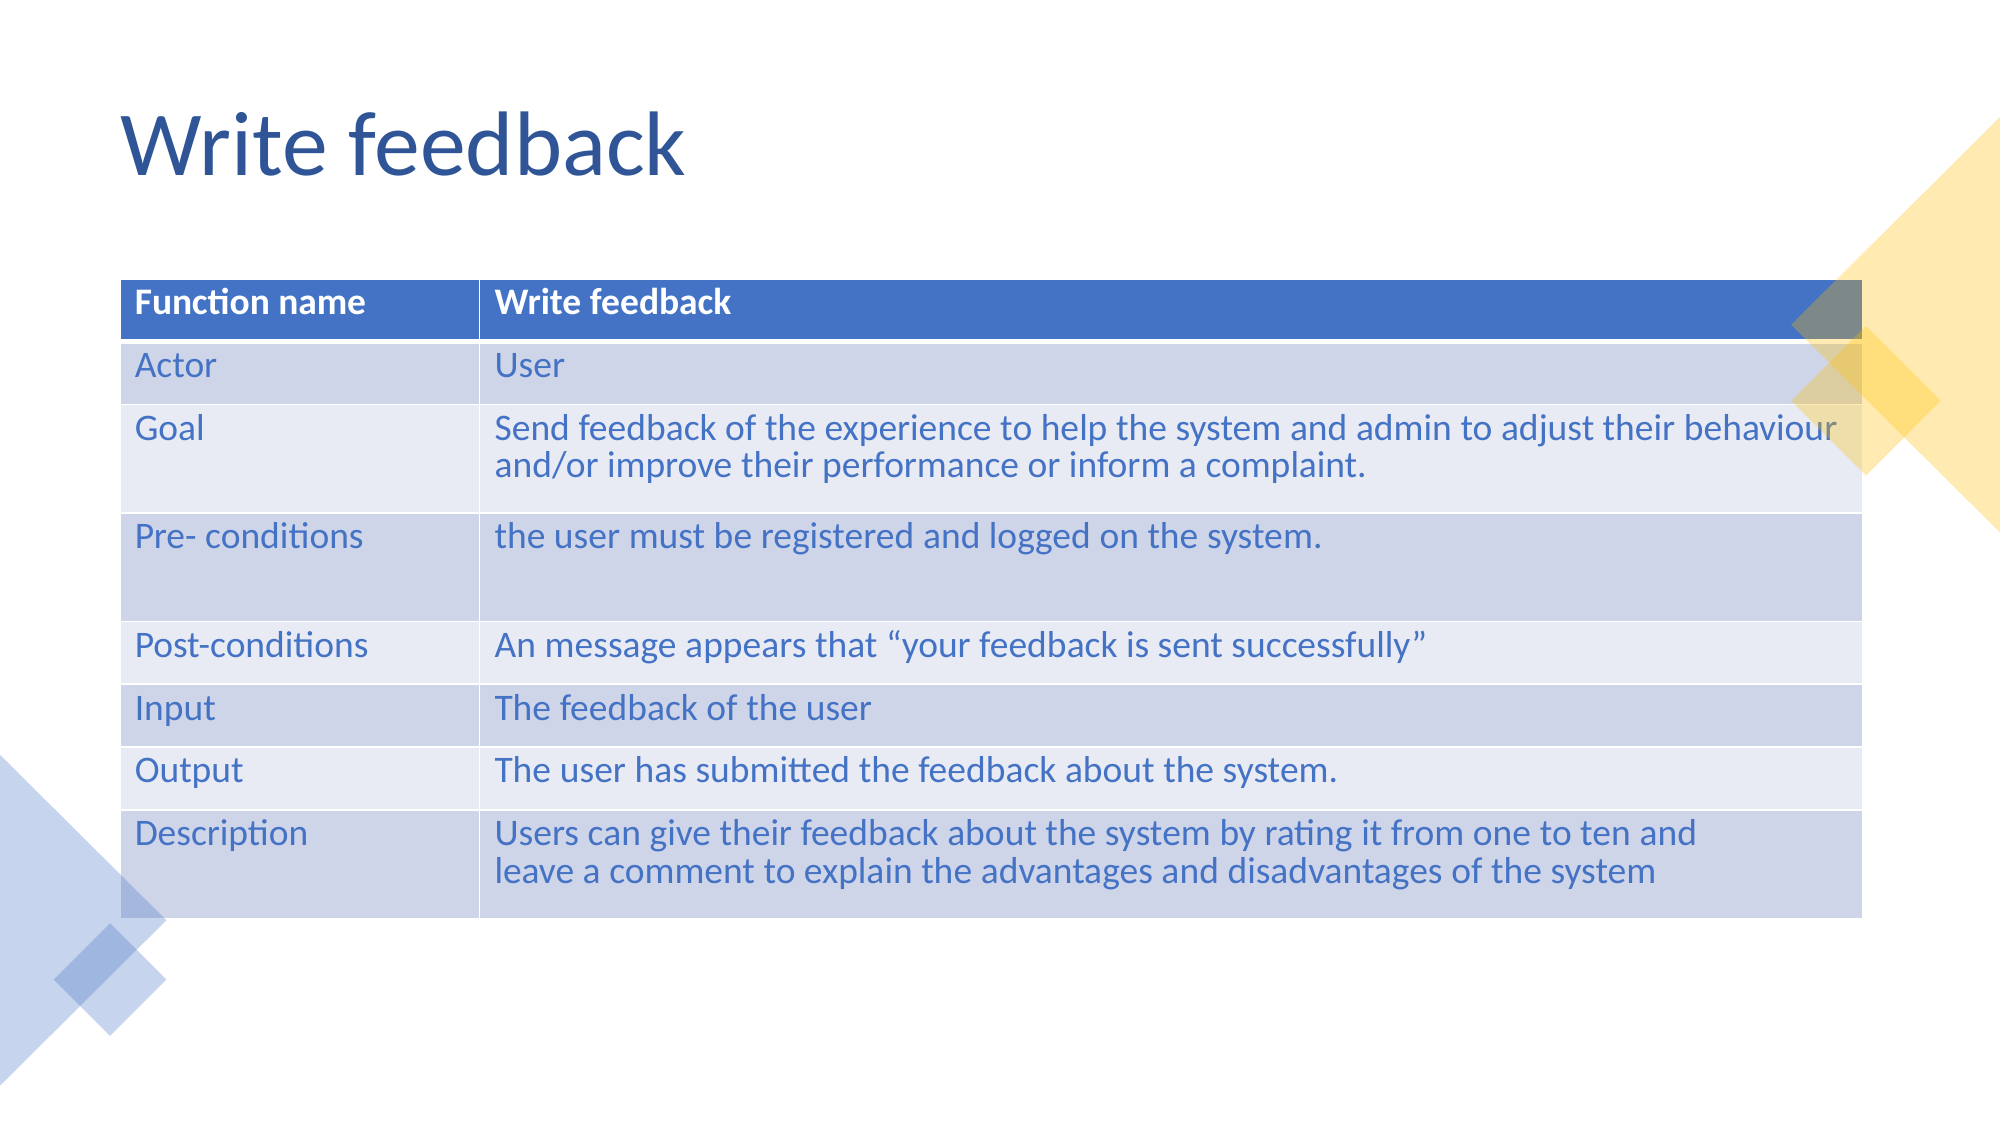

# Write feedback

| Function name | Write feedback |
| --- | --- |
| Actor | User |
| Goal | Send feedback of the experience to help the system and admin to adjust their behaviour and/or improve their performance or inform a complaint. |
| Pre- conditions | the user must be registered and logged on the system. |
| Post-conditions | An message appears that “your feedback is sent successfully” |
| Input | The feedback of the user |
| Output | The user has submitted the feedback about the system. |
| Description | Users can give their feedback about the system by rating it from one to ten and leave a comment to explain the advantages and disadvantages of the system |